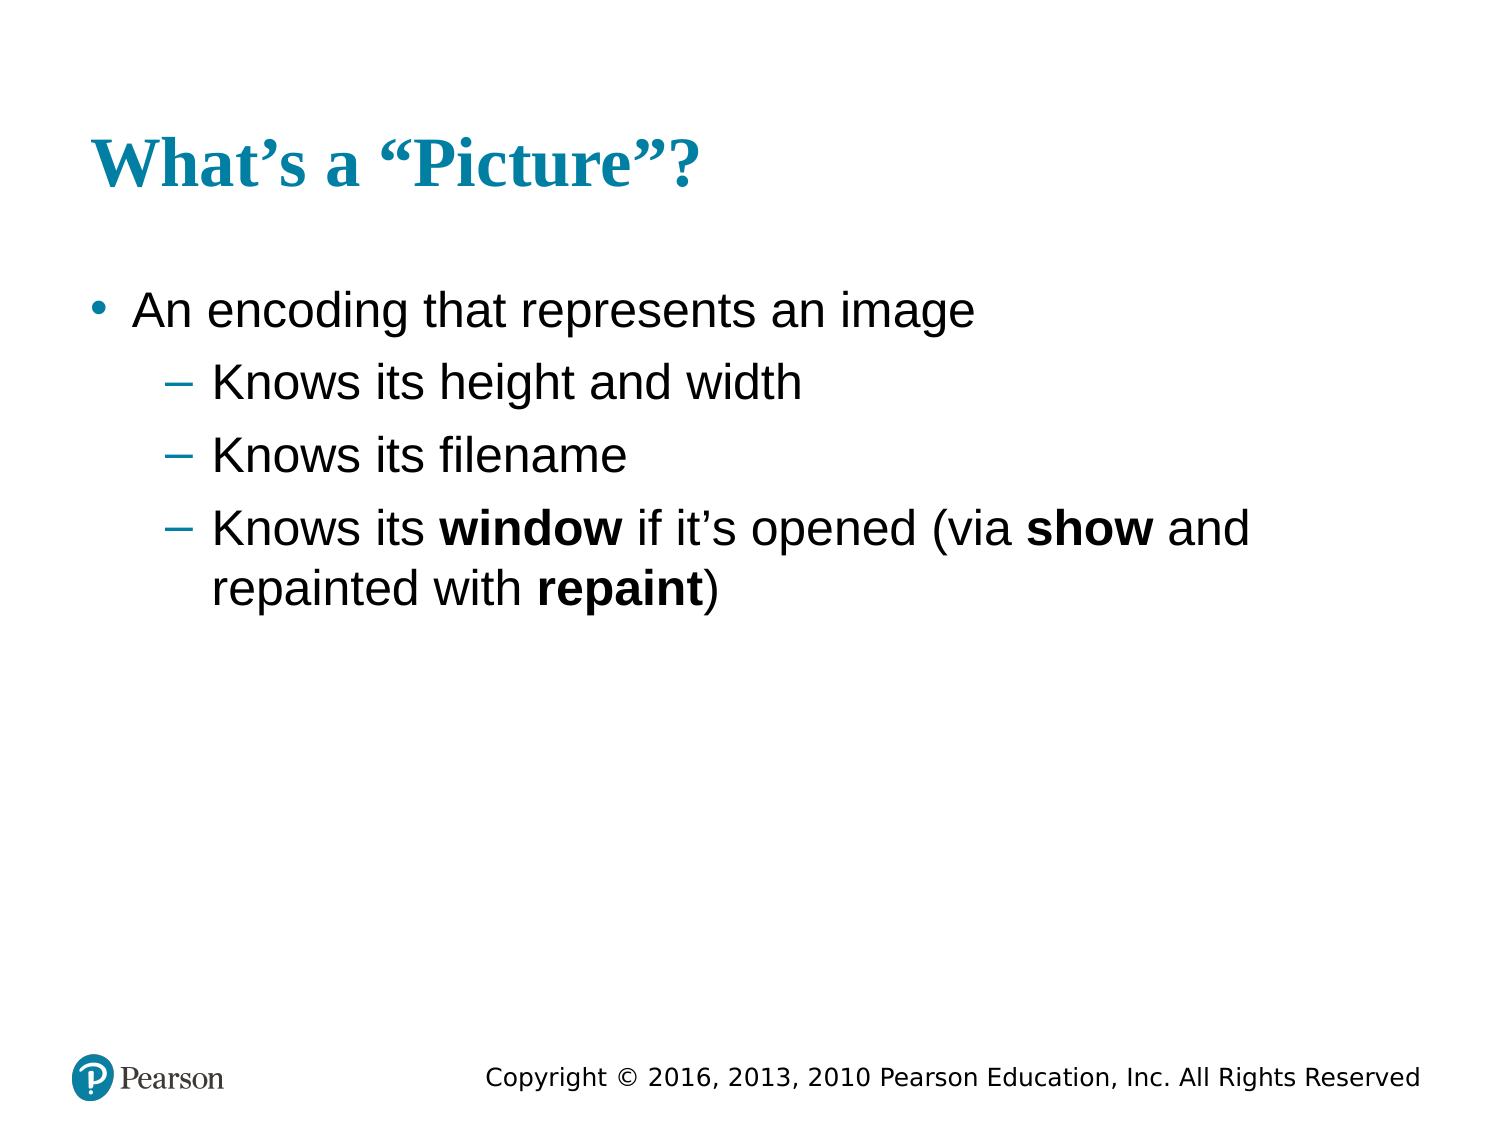

# What’s a “Picture”?
An encoding that represents an image
Knows its height and width
Knows its filename
Knows its window if it’s opened (via show and repainted with repaint)